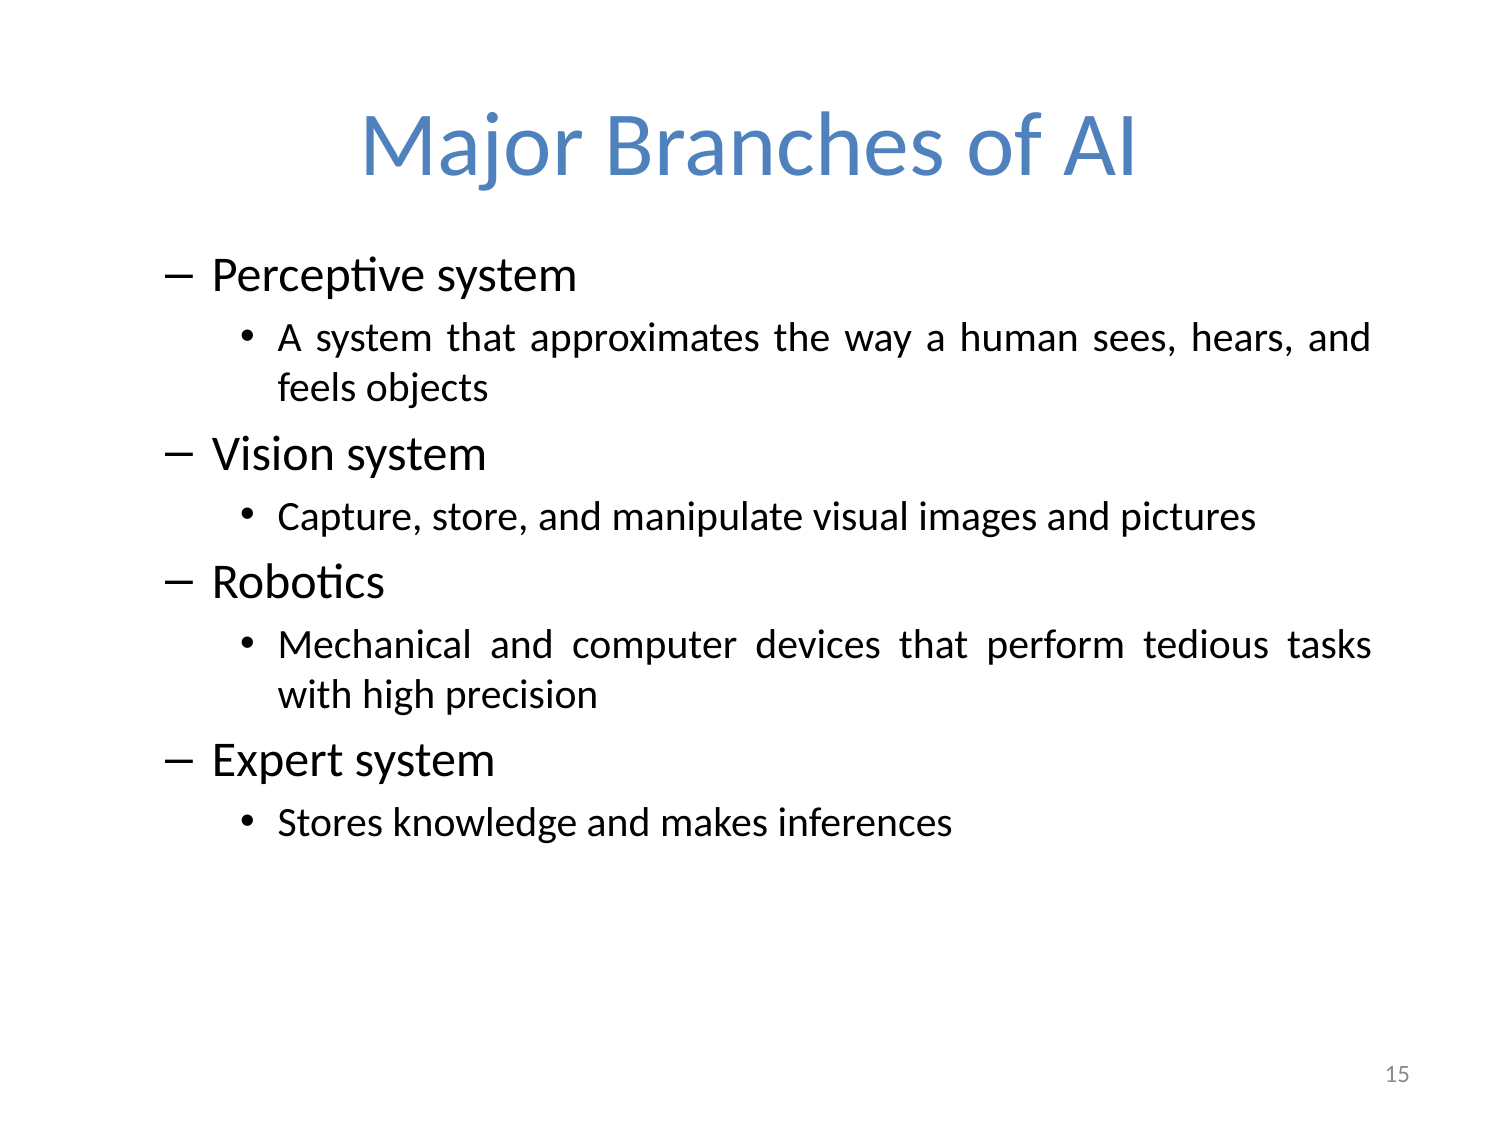

# Major Branches of AI
Perceptive system
A system that approximates the way a human sees, hears, and feels objects
Vision system
Capture, store, and manipulate visual images and pictures
Robotics
Mechanical and computer devices that perform tedious tasks with high precision
Expert system
Stores knowledge and makes inferences
15